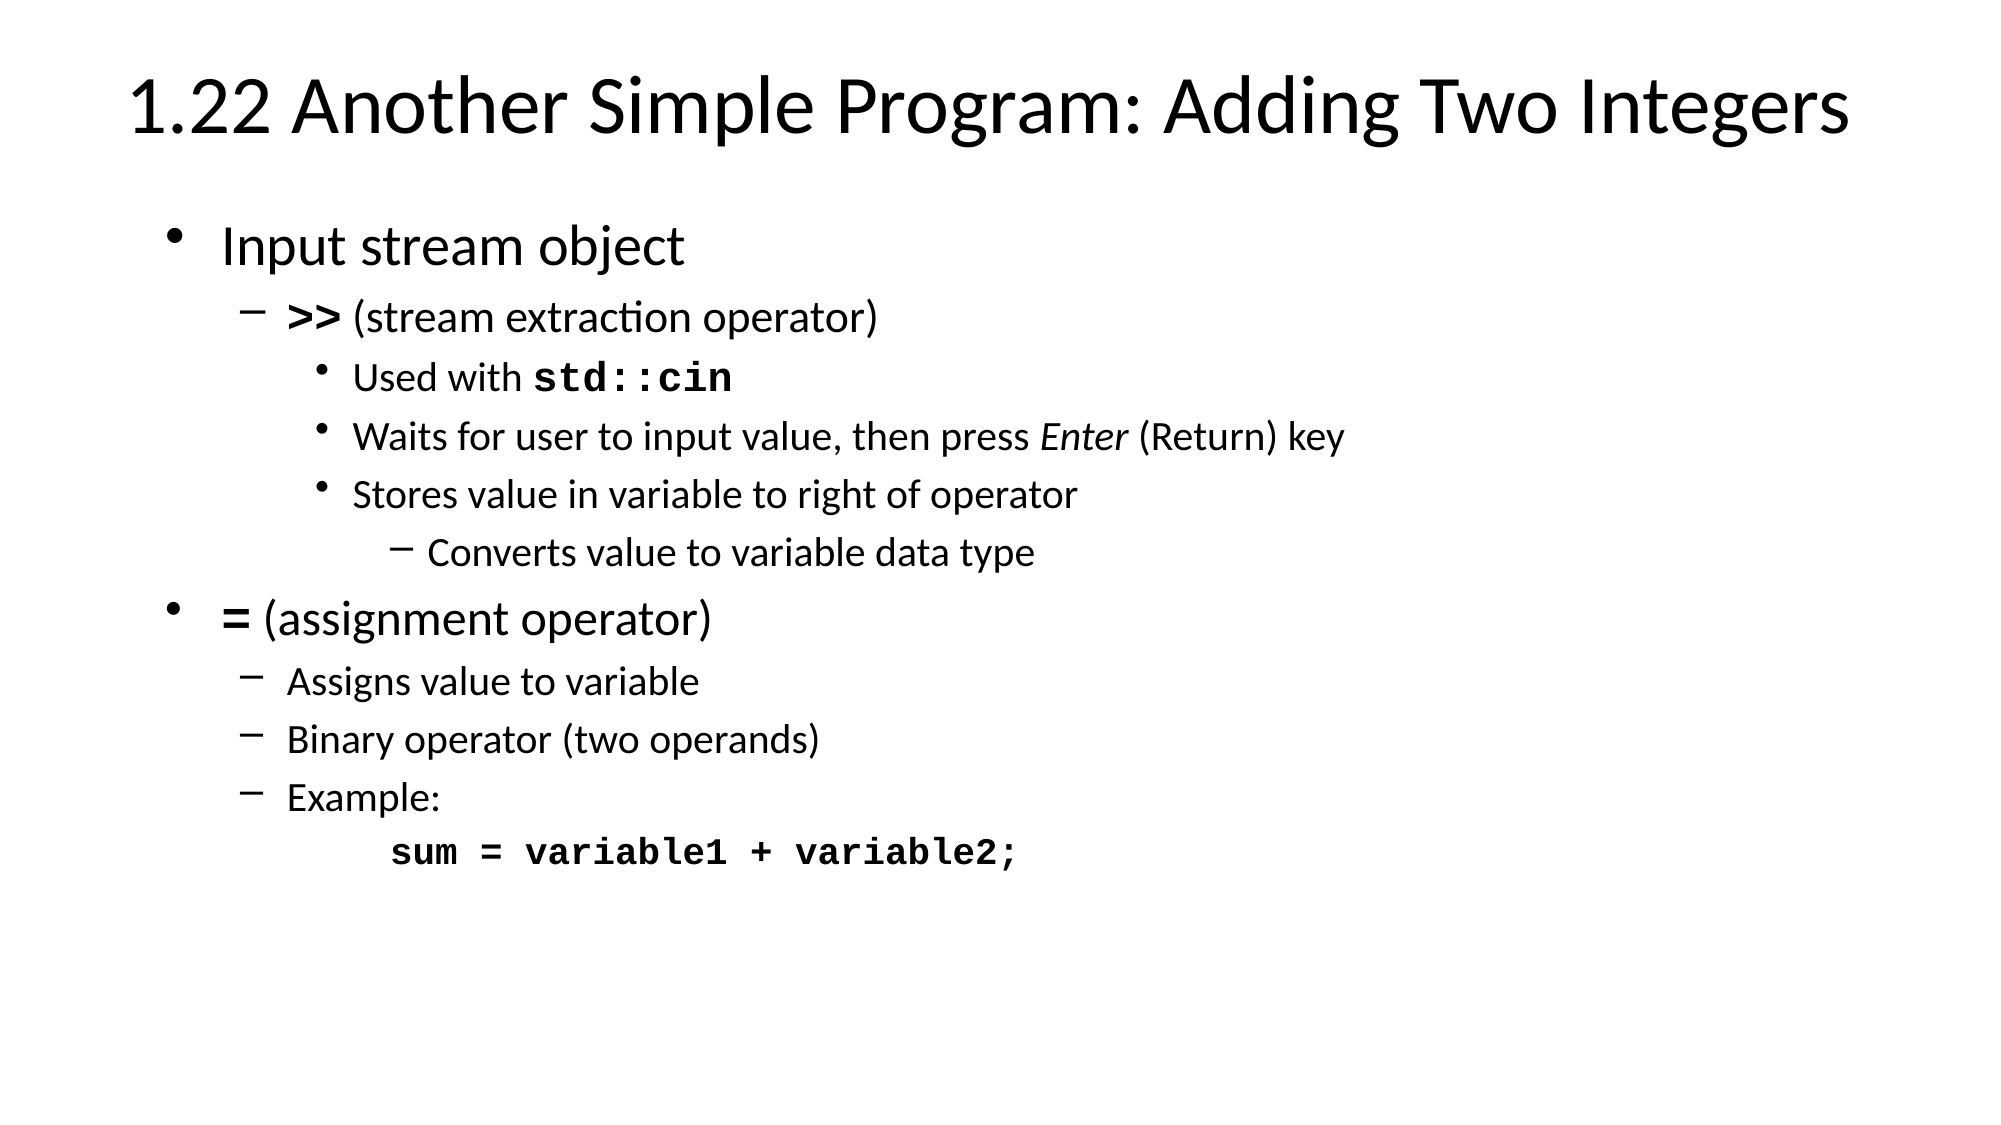

# 1.22 Another Simple Program: Adding Two Integers
Input stream object
>> (stream extraction operator)
Used with std::cin
Waits for user to input value, then press Enter (Return) key
Stores value in variable to right of operator
Converts value to variable data type
= (assignment operator)
Assigns value to variable
Binary operator (two operands)
Example:
sum = variable1 + variable2;